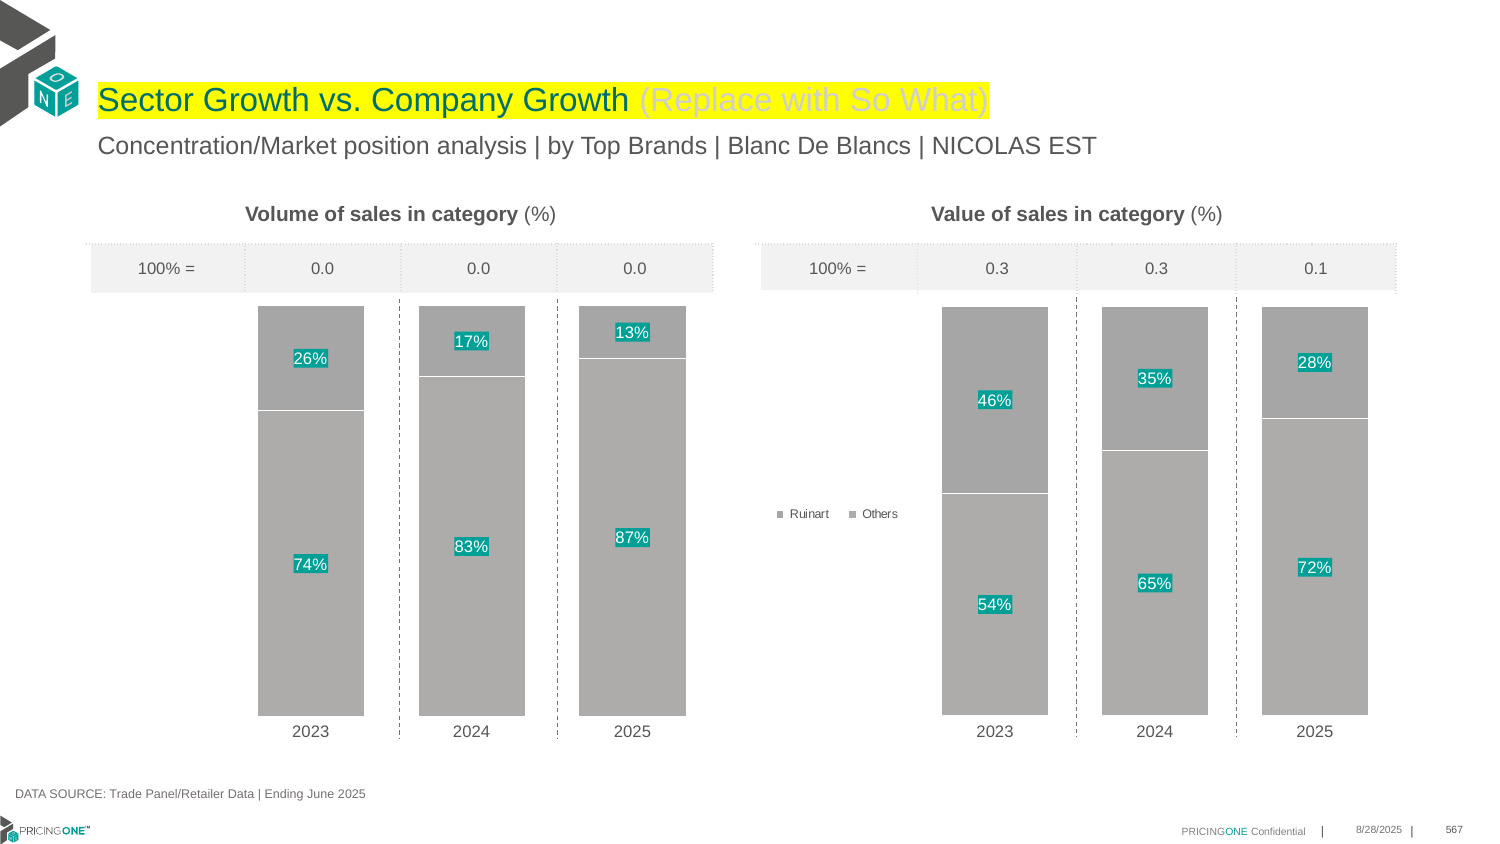

# Sector Growth vs. Company Growth (Replace with So What)
Concentration/Market position analysis | by Top Brands | Blanc De Blancs | NICOLAS EST
| Volume of sales in category (%) |  |  |  |
| --- | --- | --- | --- |
| 100% = | 0.0 | 0.0 | 0.0 |
| Value of sales in category (%) |  |  |  |
| --- | --- | --- | --- |
| 100% = | 0.3 | 0.3 | 0.1 |

### Chart

| Category | Others | Ruinart |
|---|---|---|
| 2023 | 0.7430838079739626 | 0.25691619202603744 |
| 2024 | 0.8266829865361078 | 0.17331701346389228 |
| 2025 | 0.8697047496790756 | 0.13029525032092426 |

### Chart

| Category | Others | Ruinart |
|---|---|---|
| 2023 | 0.5426820695472865 | 0.45731793045271346 |
| 2024 | 0.6479787094476825 | 0.3520212905523174 |
| 2025 | 0.7248601615910503 | 0.2751398384089497 |
DATA SOURCE: Trade Panel/Retailer Data | Ending June 2025

8/28/2025
567